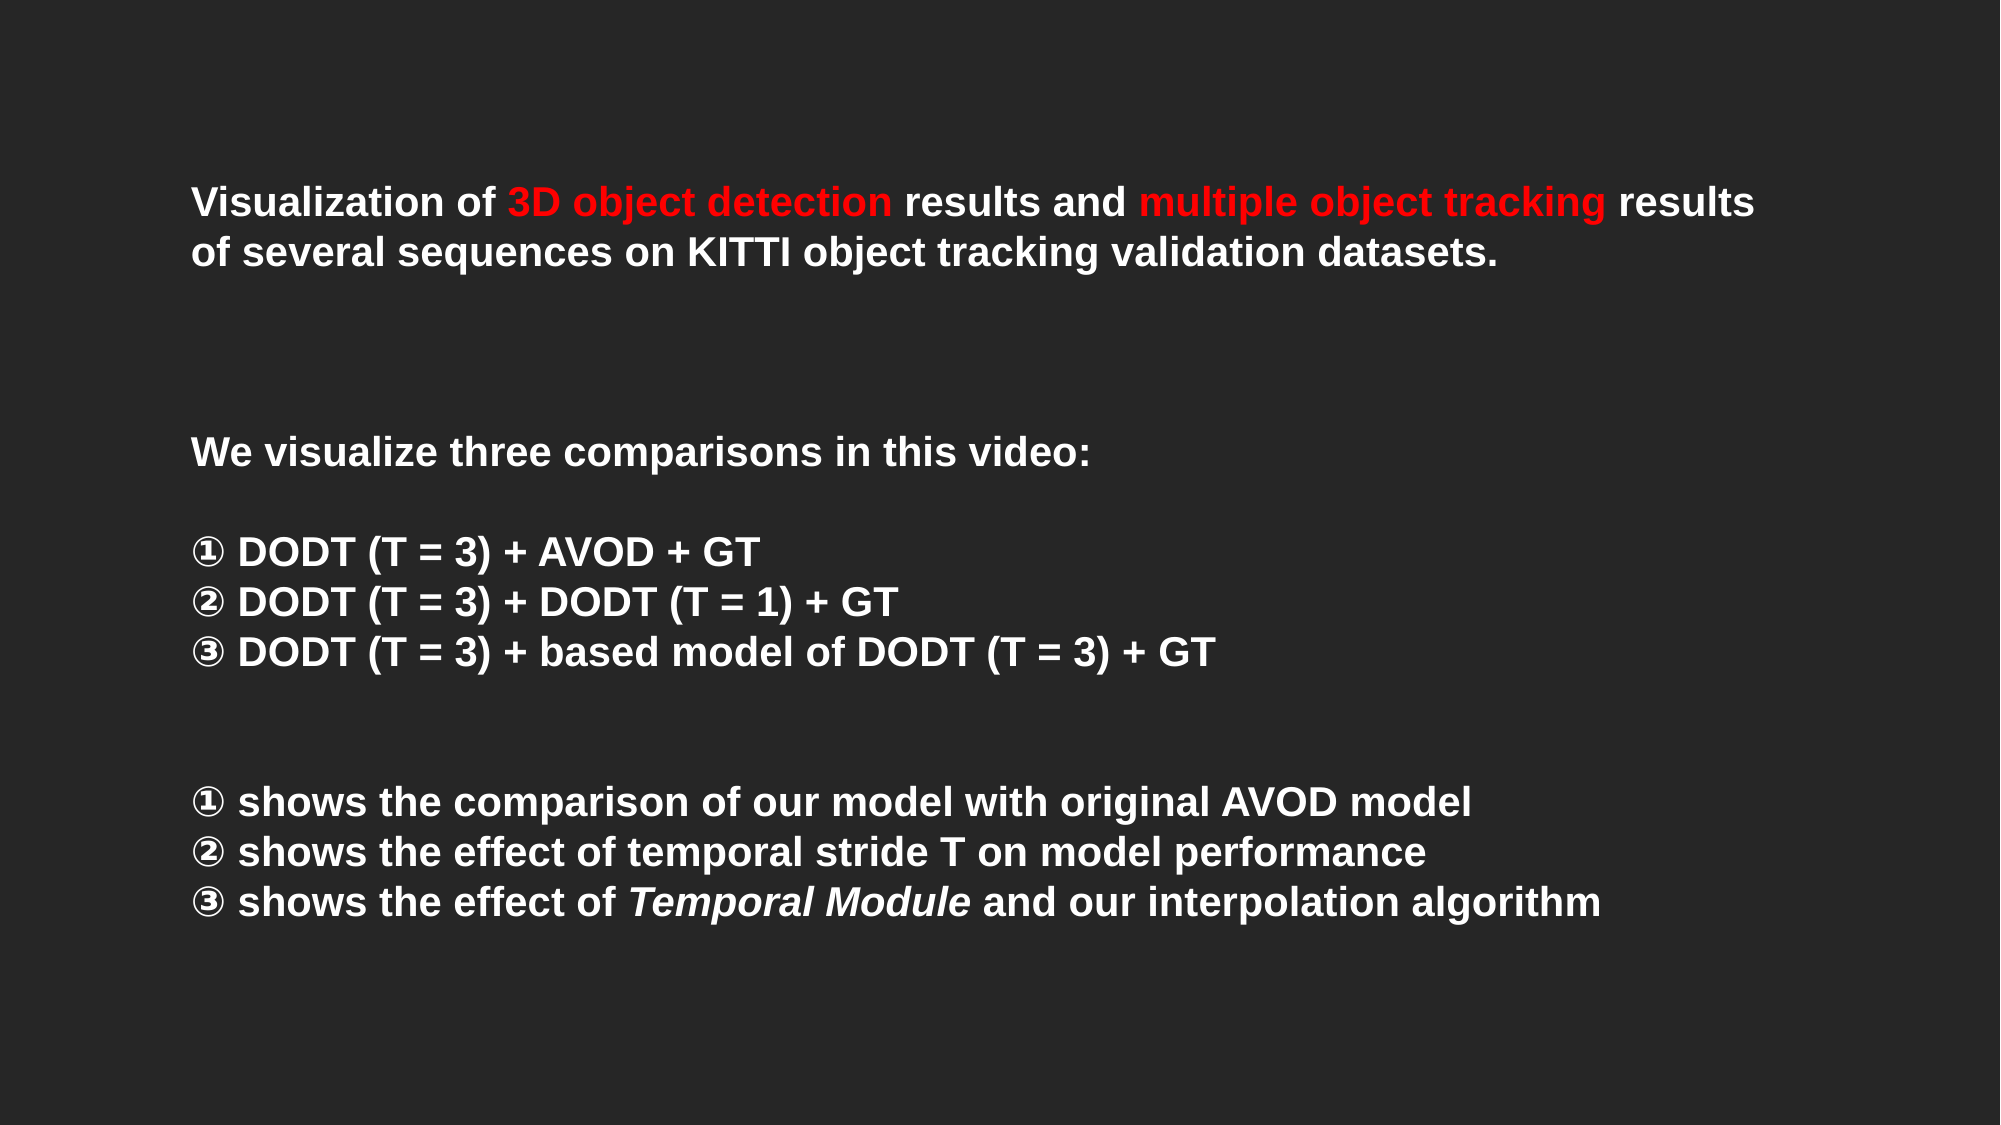

Visualization of 3D object detection results and multiple object tracking results
of several sequences on KITTI object tracking validation datasets.

We visualize three comparisons in this video:

① DODT (T = 3) + AVOD + GT
② DODT (T = 3) + DODT (T = 1) + GT
③ DODT (T = 3) + based model of DODT (T = 3) + GT

① shows the comparison of our model with original AVOD model
② shows the effect of temporal stride T on model performance
③ shows the effect of Temporal Module and our interpolation algorithm